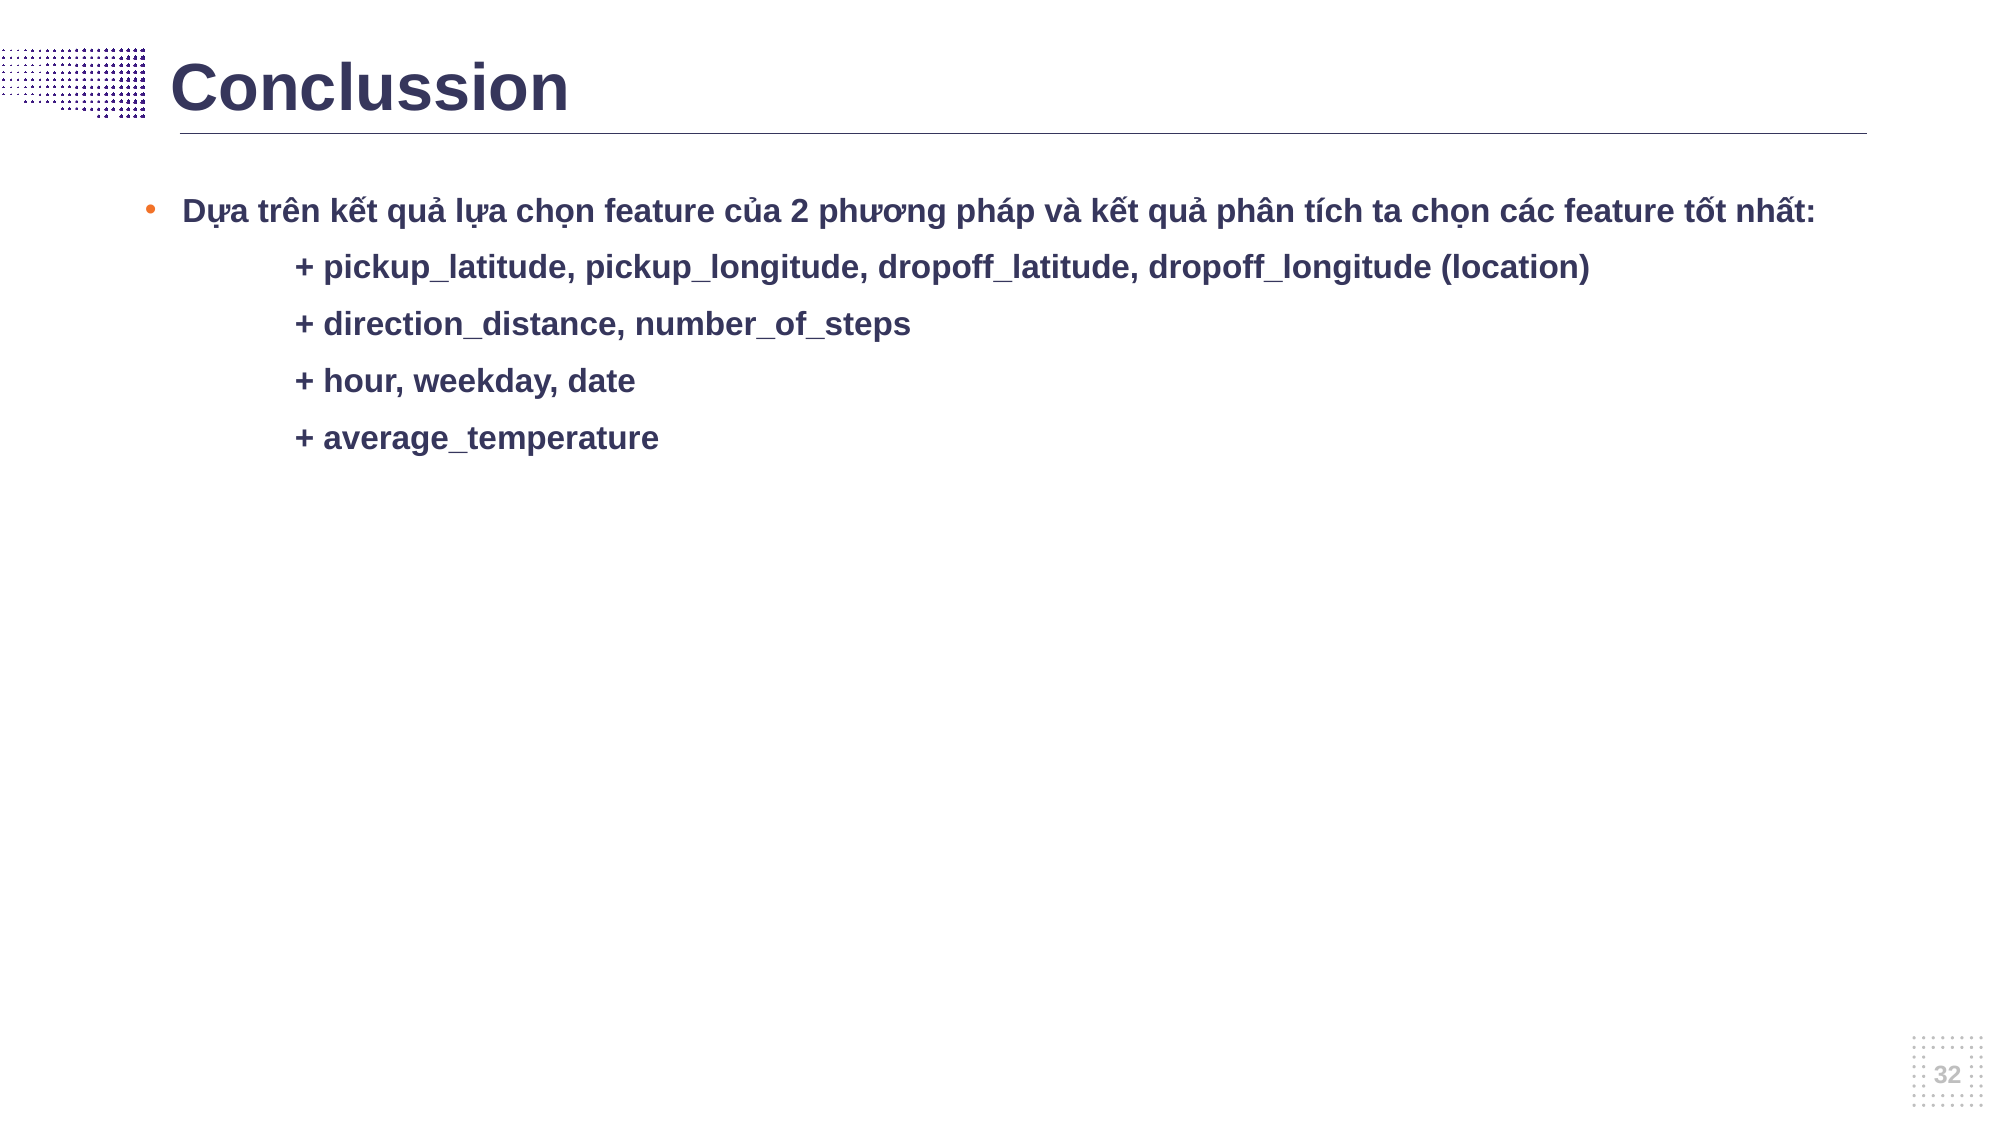

Conclussion

Dựa trên kết quả lựa chọn feature của 2 phương pháp và kết quả phân tích ta chọn các feature tốt nhất:
	+ pickup_latitude, pickup_longitude, dropoff_latitude, dropoff_longitude (location)
	+ direction_distance, number_of_steps
	+ hour, weekday, date
	+ average_temperature
32